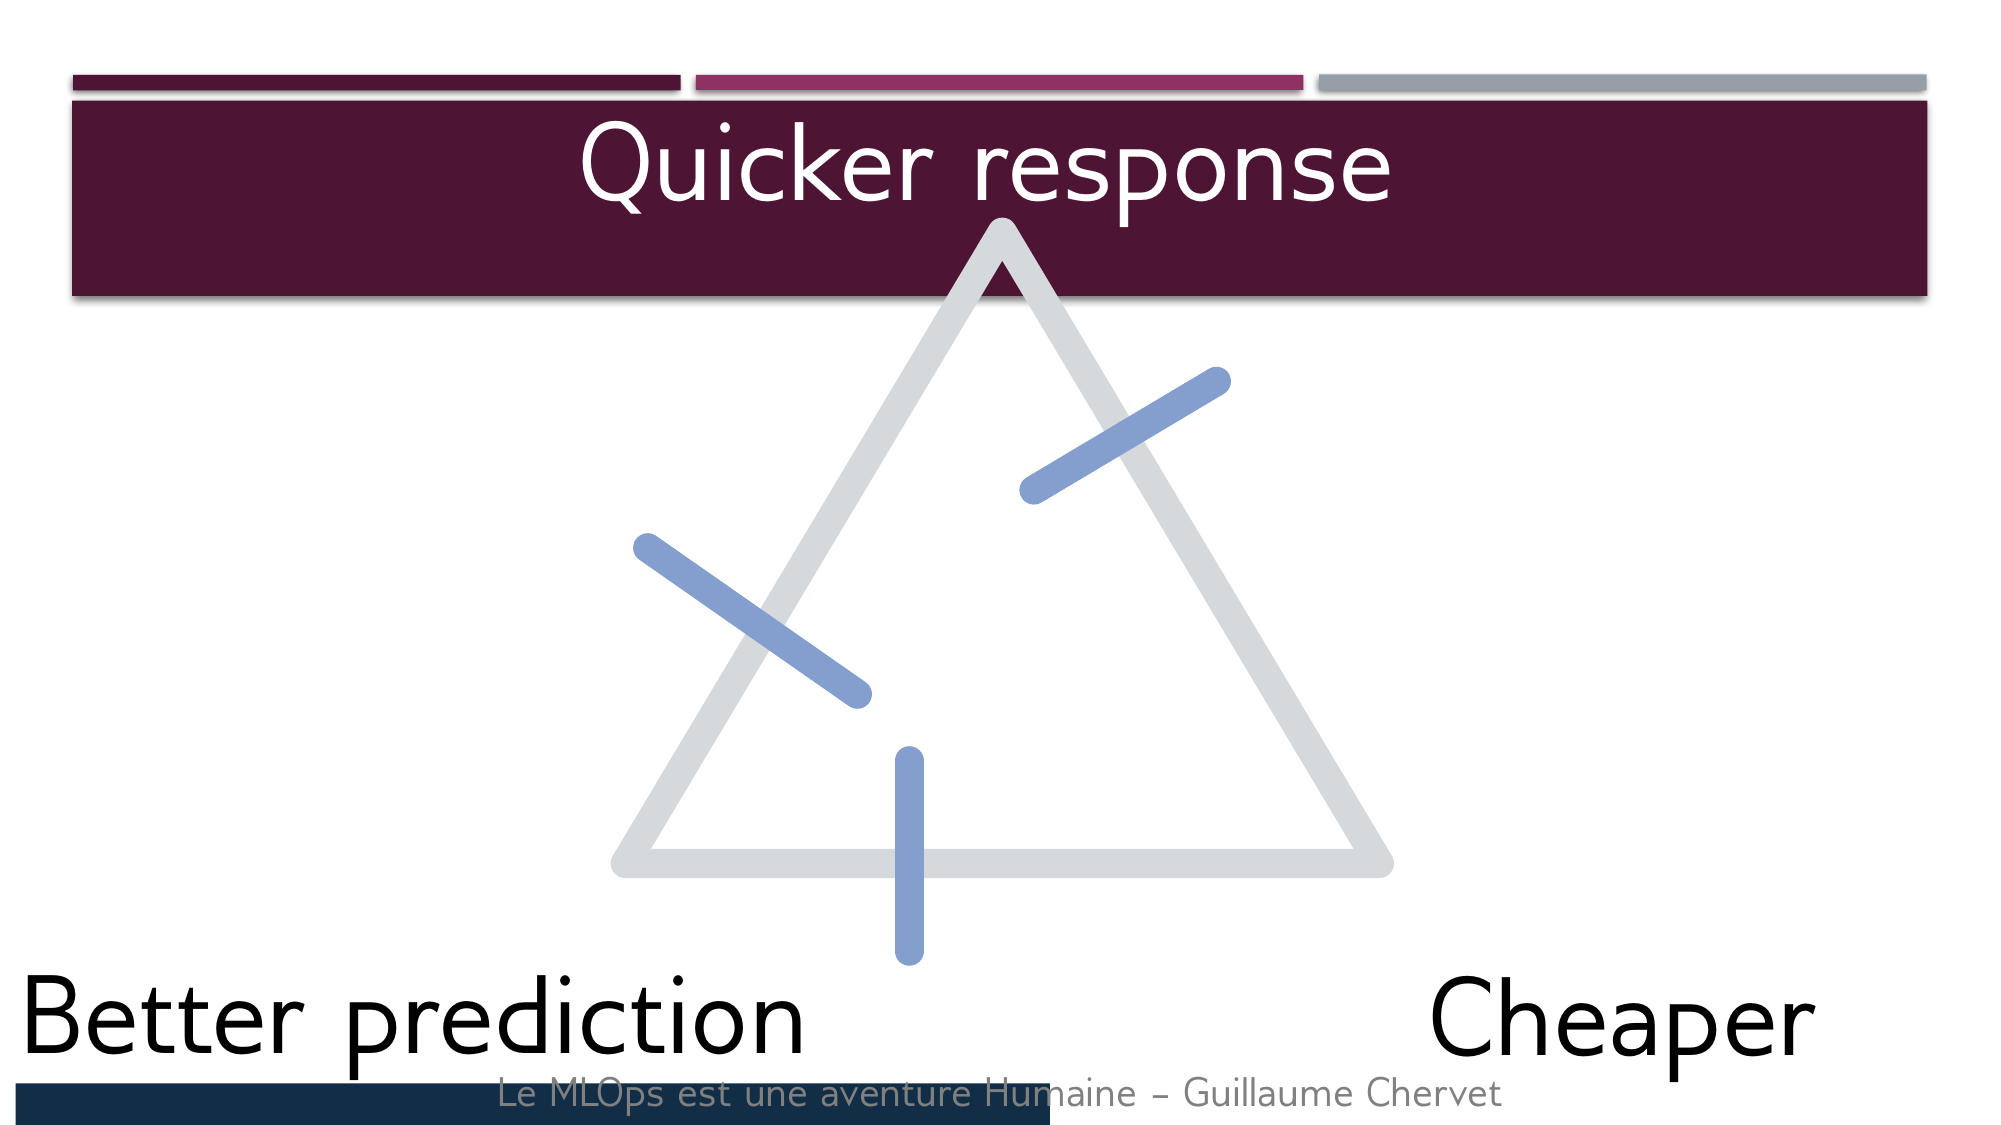

Quicker response

Better prediction
Cheaper
Le MLOps est une aventure Humaine – Guillaume Chervet